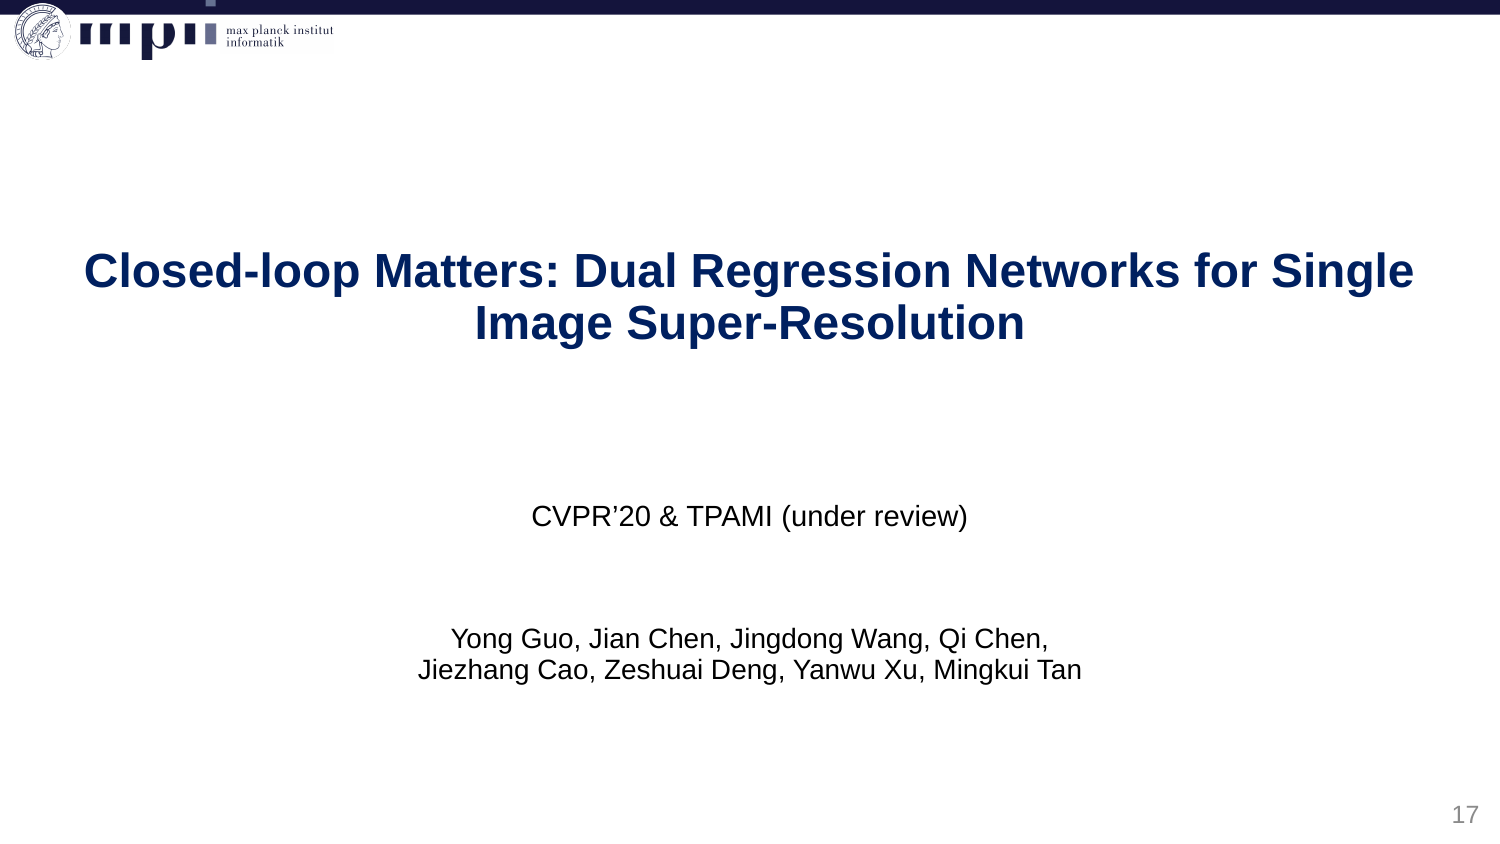

Closed-loop Matters: Dual Regression Networks for Single Image Super-Resolution
CVPR’20 & TPAMI (under review)
Yong Guo, Jian Chen, Jingdong Wang, Qi Chen, Jiezhang Cao, Zeshuai Deng, Yanwu Xu, Mingkui Tan
17